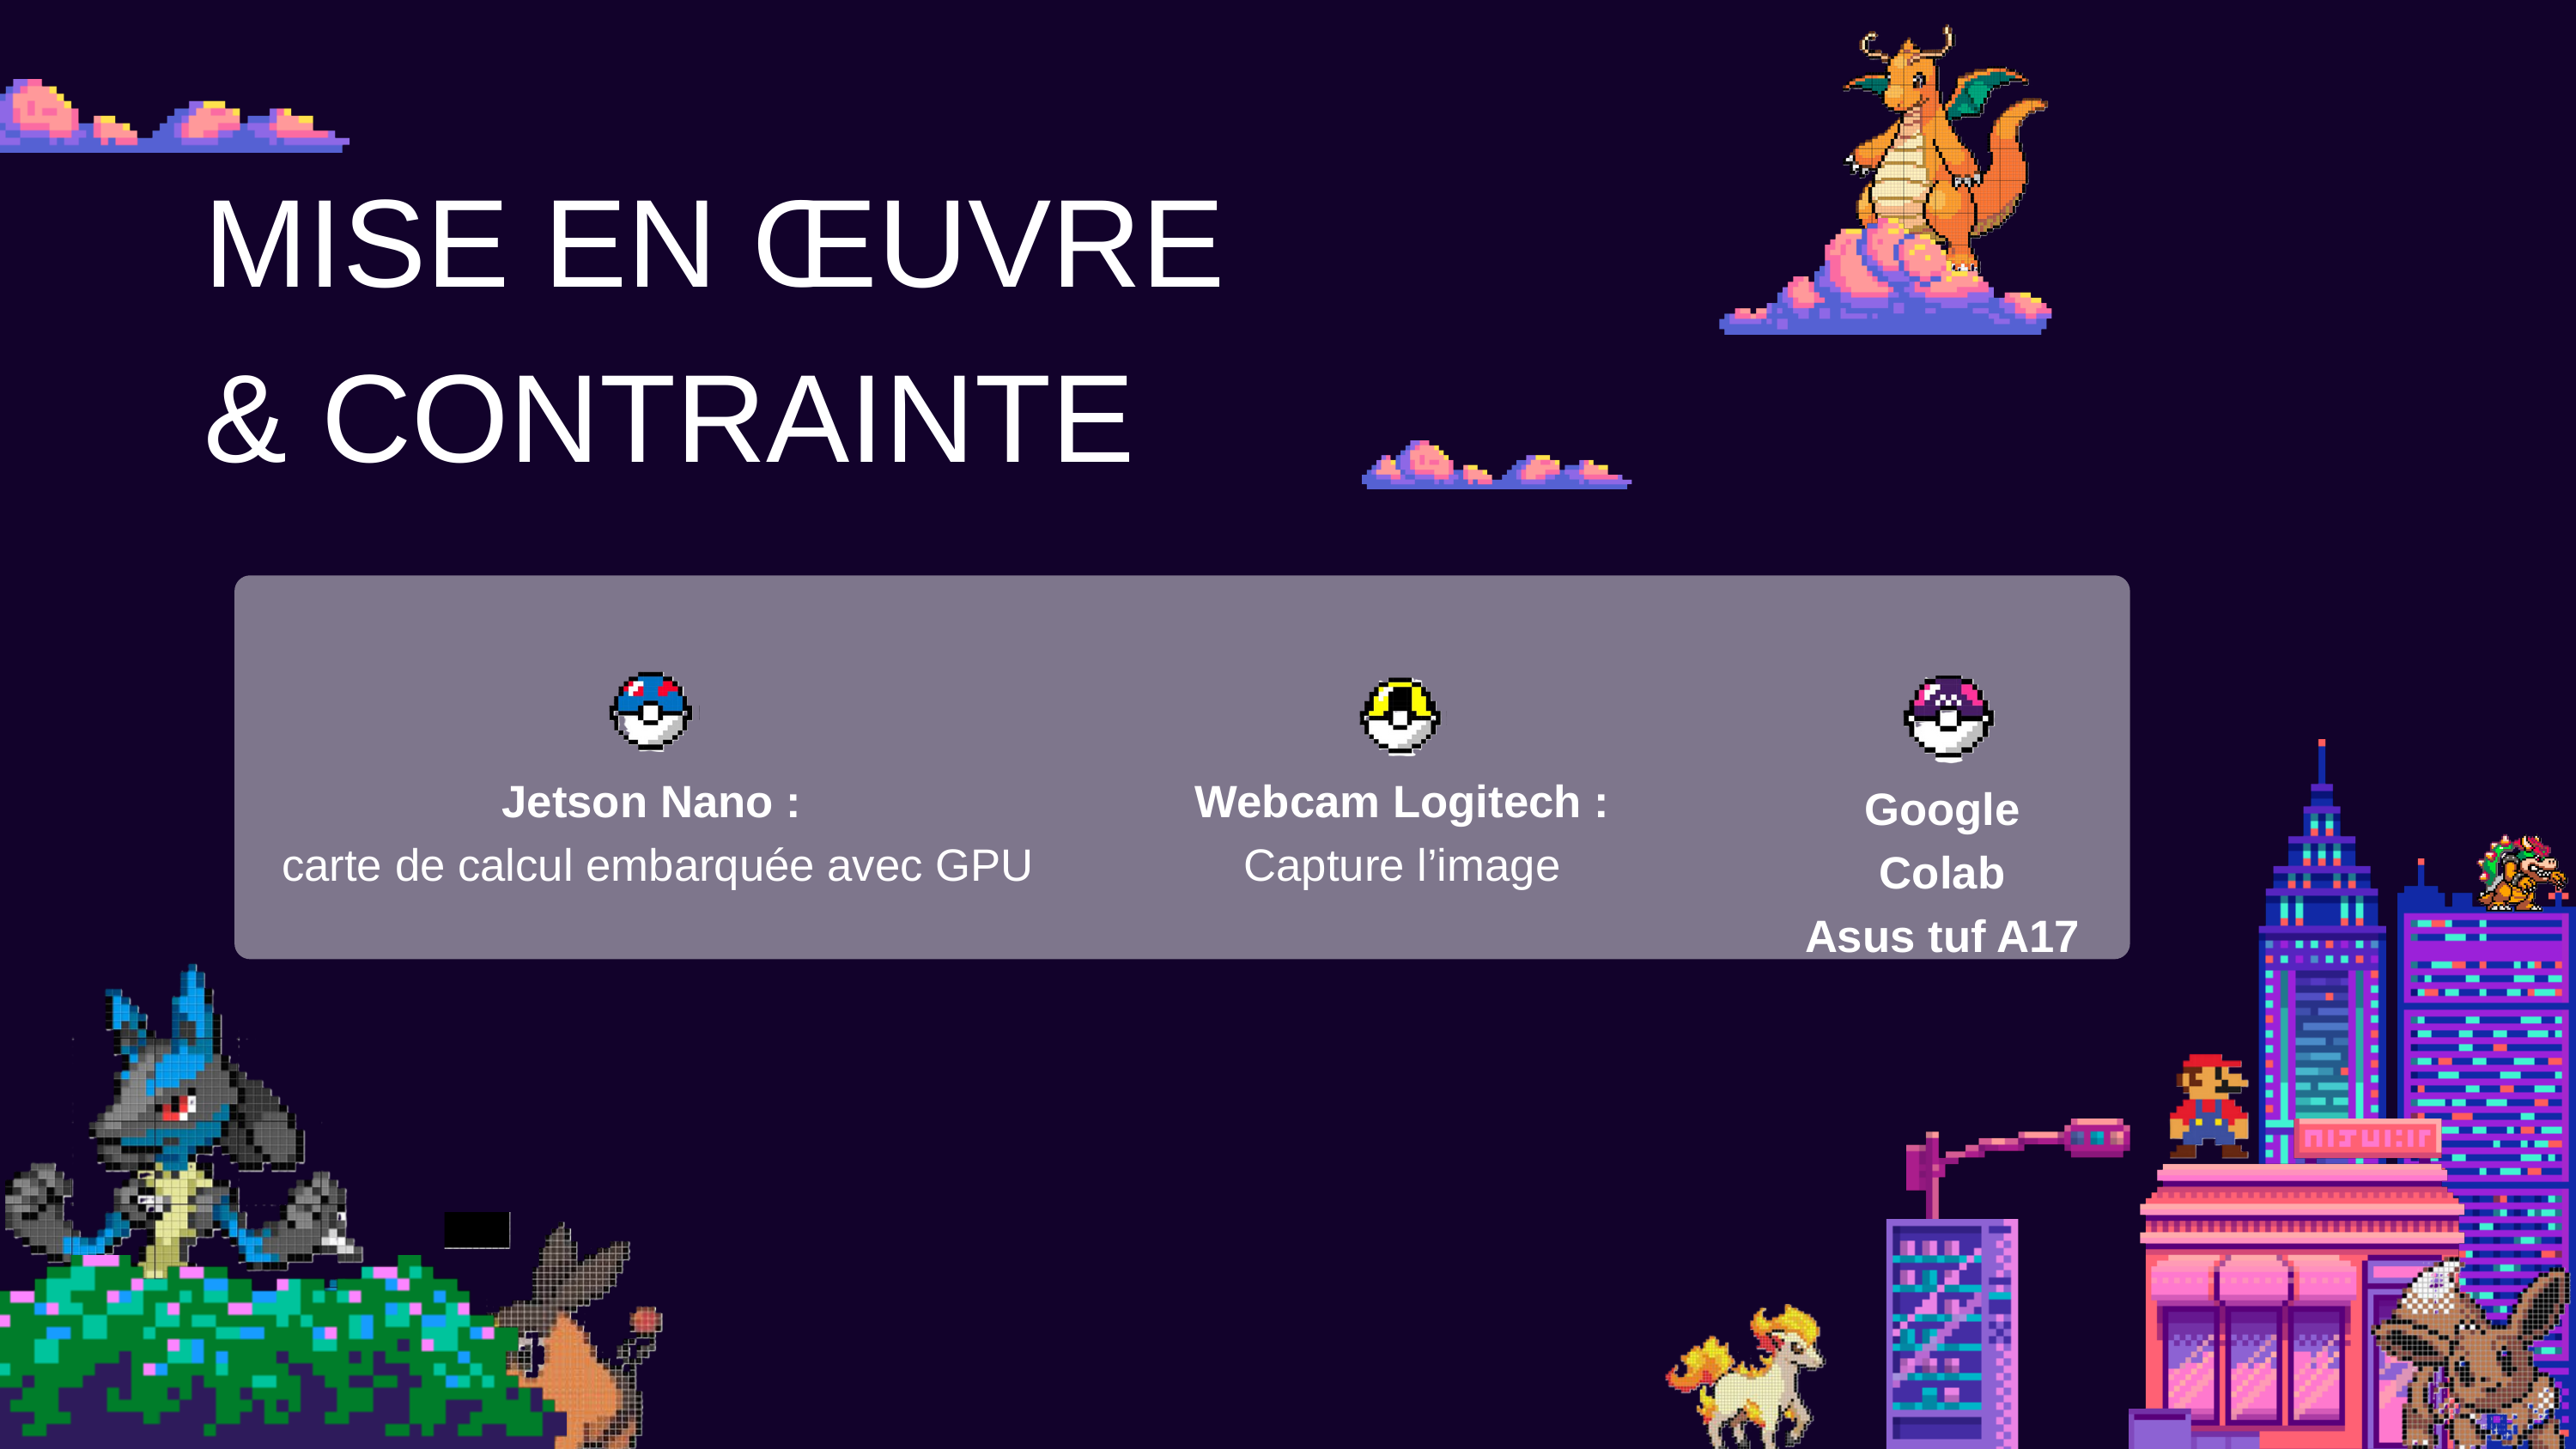

MISE EN ŒUVRE
& CONTRAINTE

Webcam Logitech :
Capture l’image
Jetson Nano :
 carte de calcul embarquée avec GPU
Google Colab
Asus tuf A17